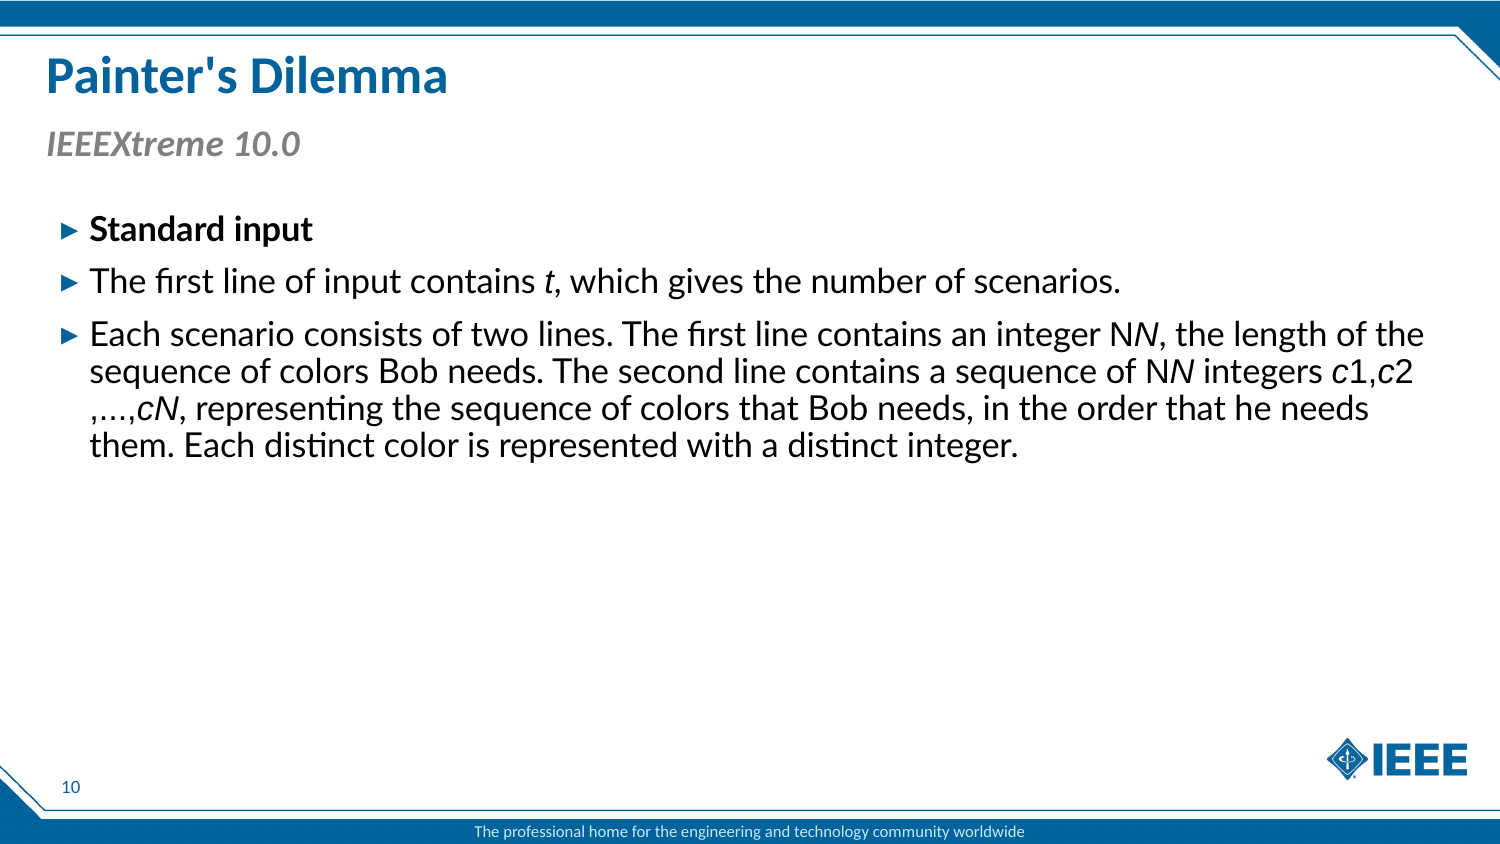

# Painter's Dilemma
IEEEXtreme 10.0
Standard input
The first line of input contains t, which gives the number of scenarios.
Each scenario consists of two lines. The first line contains an integer NN, the length of the sequence of colors Bob needs. The second line contains a sequence of NN integers c1​,c2​,...,cN​, representing the sequence of colors that Bob needs, in the order that he needs them. Each distinct color is represented with a distinct integer.
10